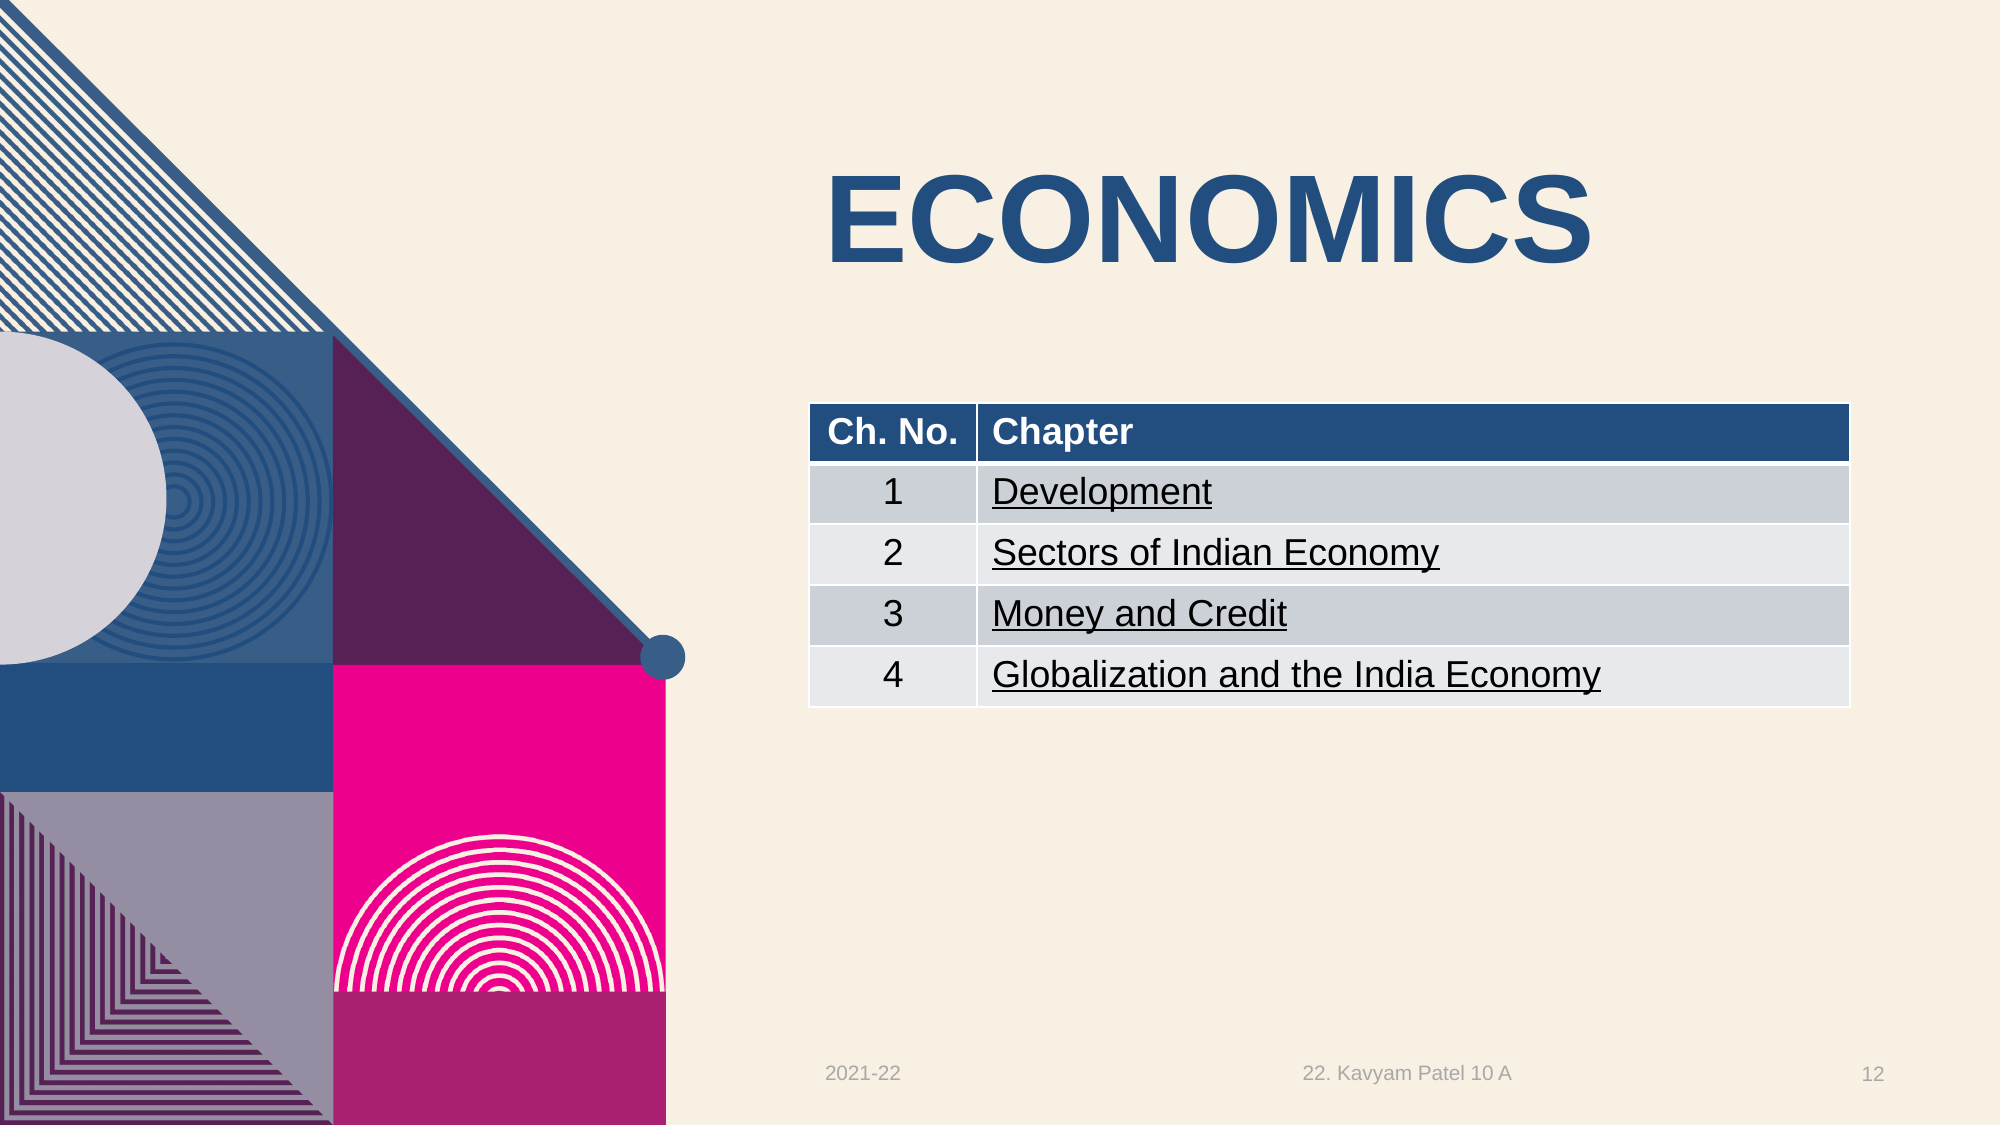

# Economics
| Ch. No. | Chapter |
| --- | --- |
| 1 | Development |
| 2 | Sectors of Indian Economy |
| 3 | Money and Credit |
| 4 | Globalization and the India Economy |
22. Kavyam Patel 10 A
2021-22
12